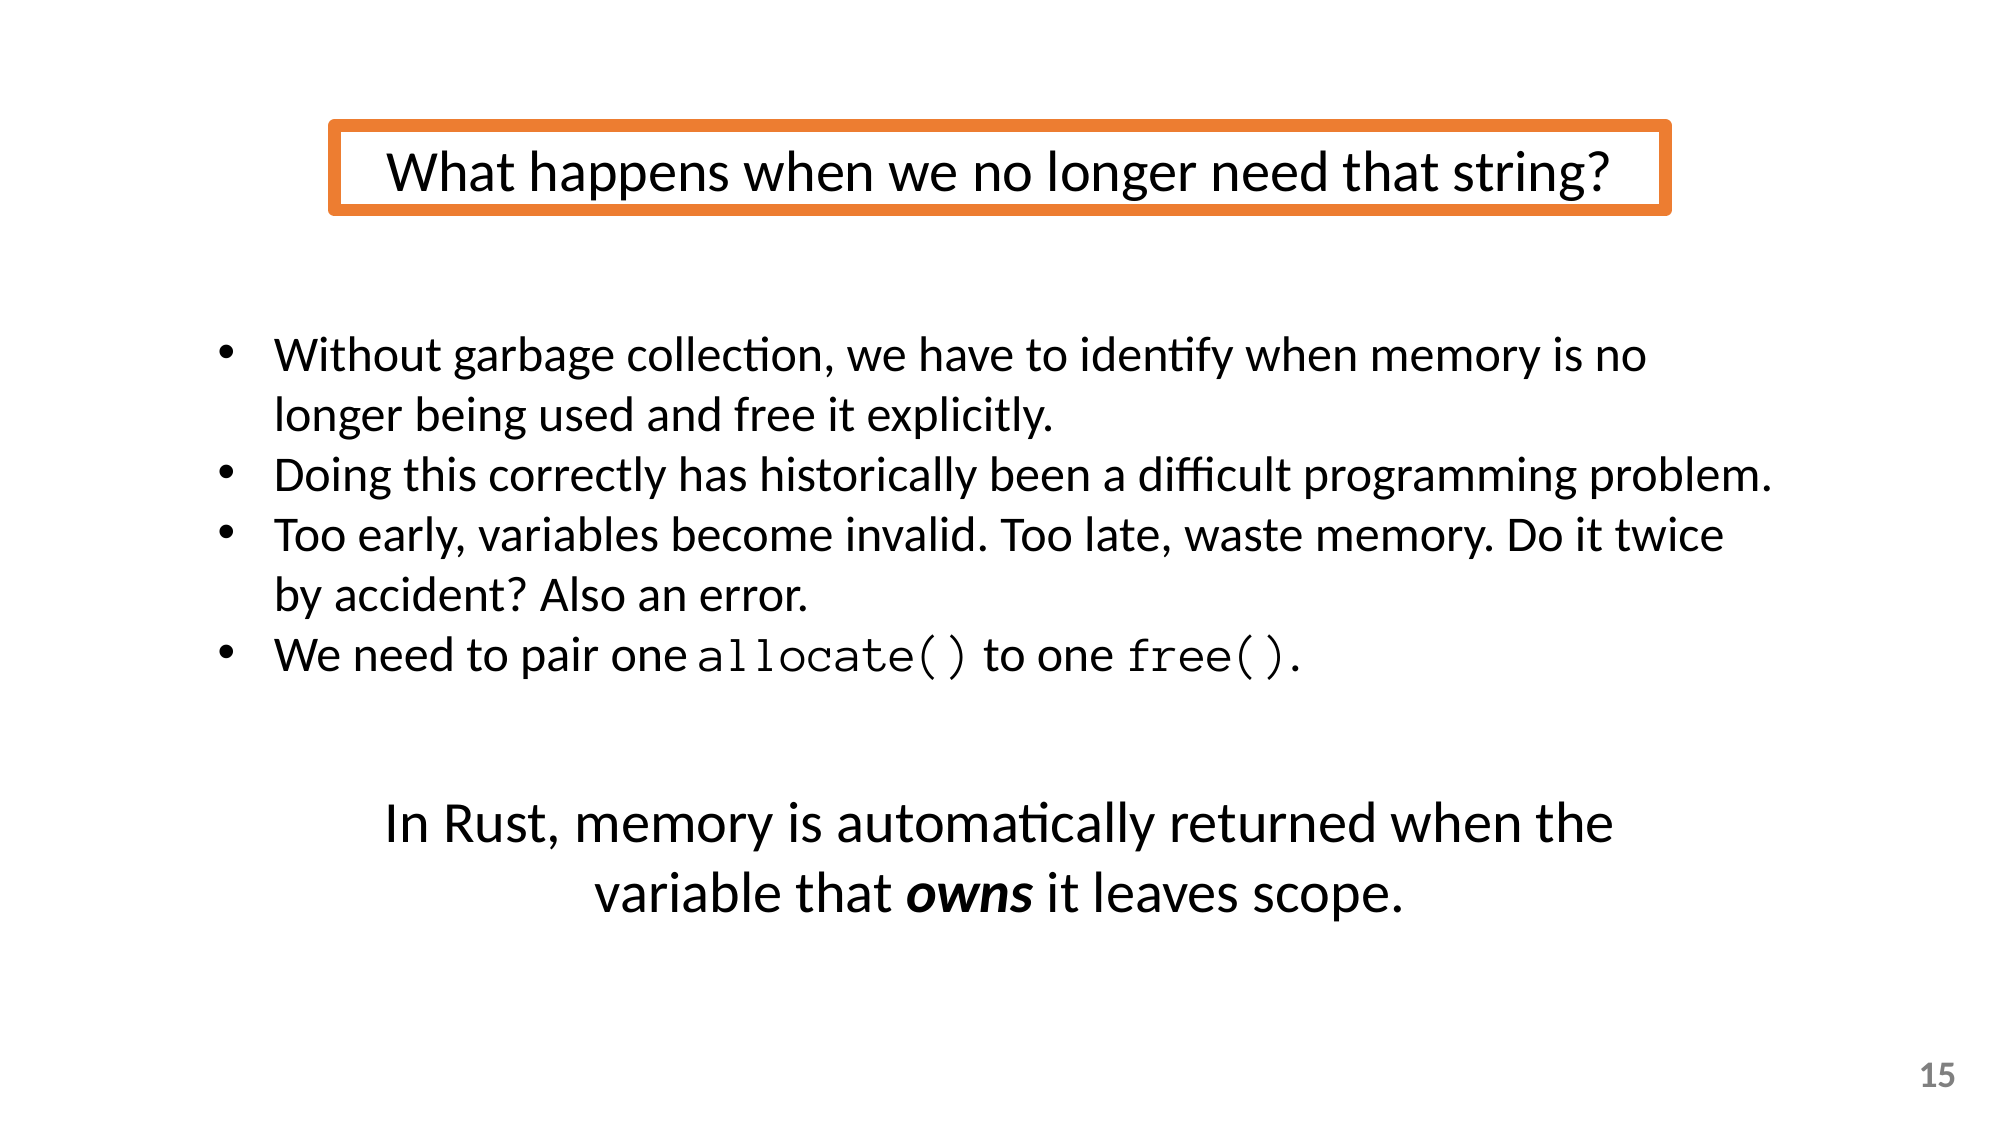

What happens when we no longer need that string?
Without garbage collection, we have to identify when memory is no longer being used and free it explicitly.
Doing this correctly has historically been a difficult programming problem.
Too early, variables become invalid. Too late, waste memory. Do it twice by accident? Also an error.
We need to pair one allocate() to one free().
In Rust, memory is automatically returned when the variable that owns it leaves scope.
15